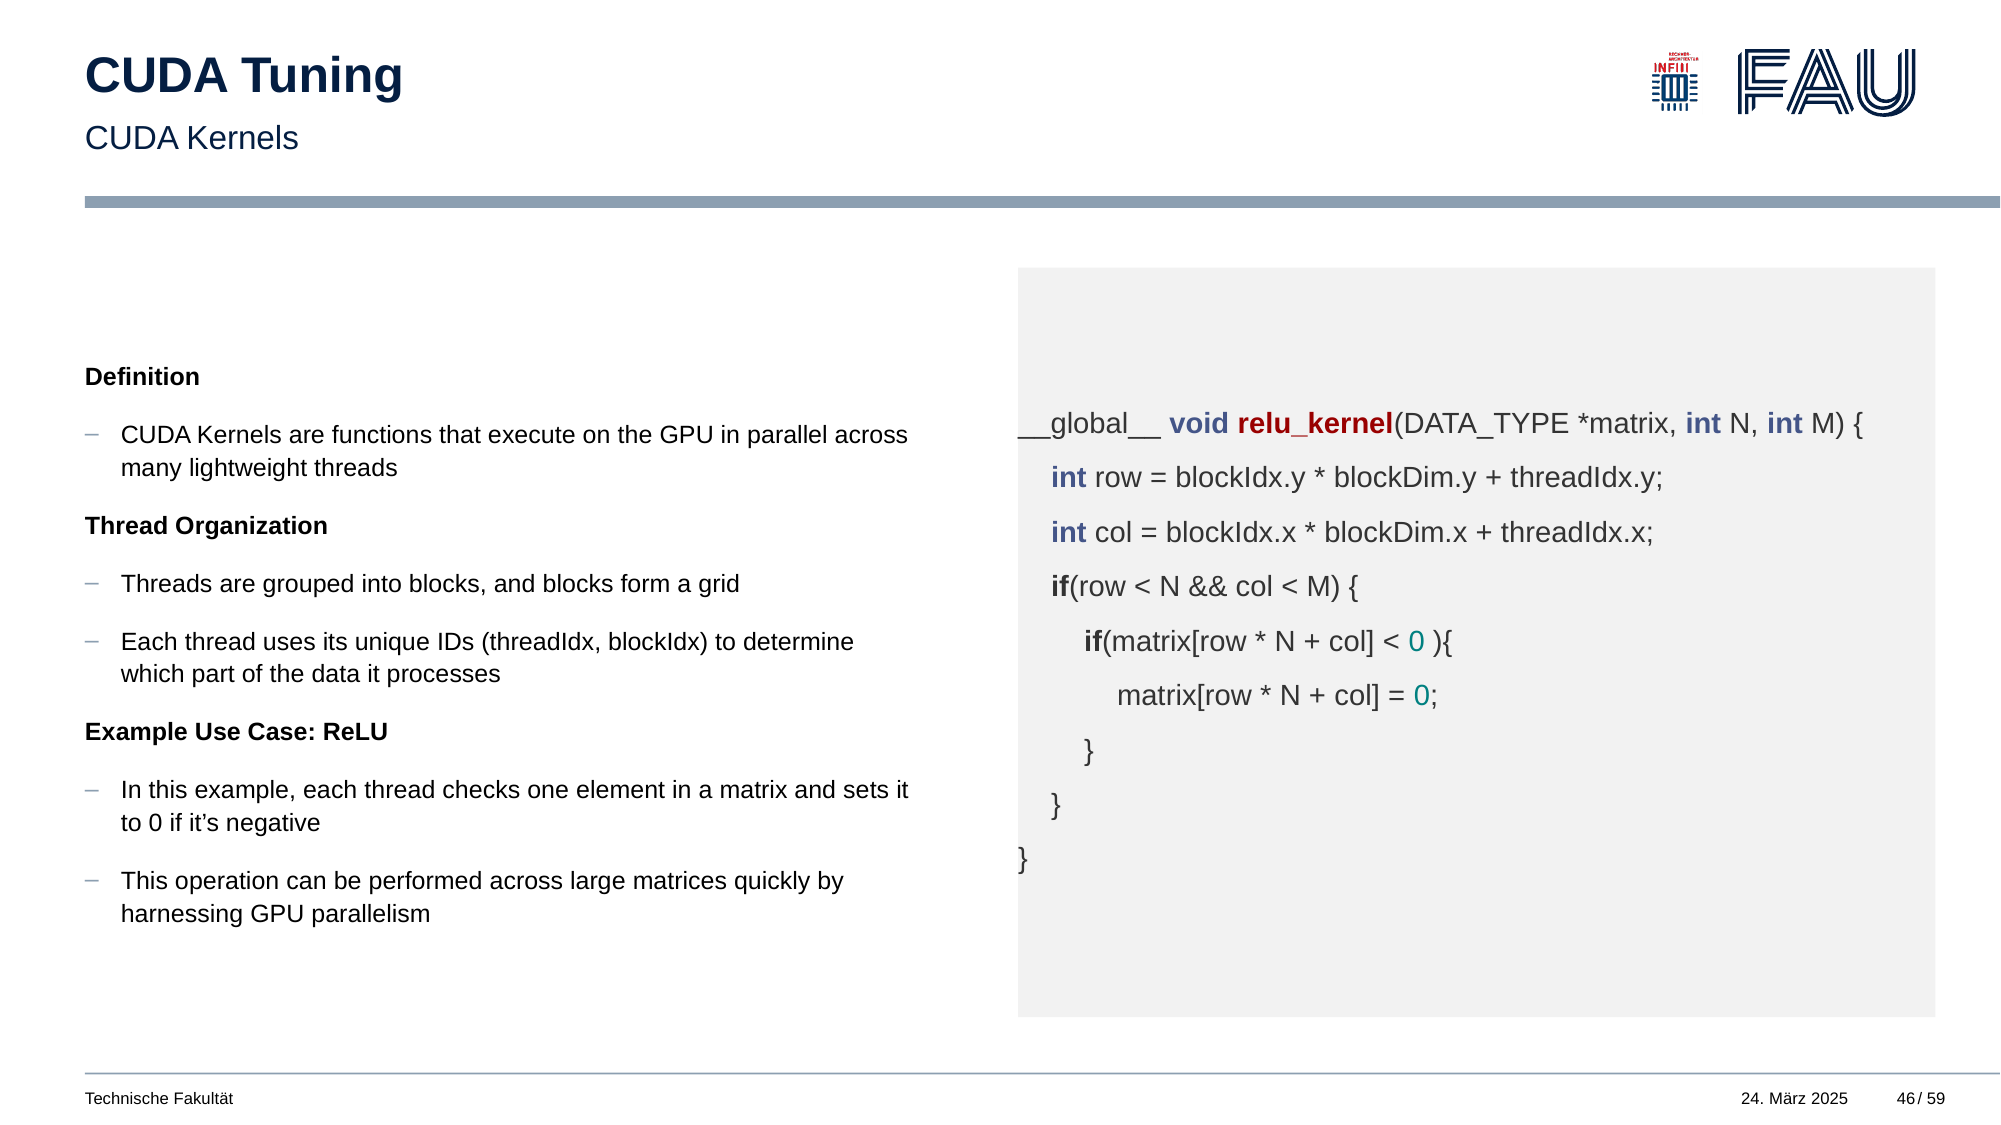

# CUDA Tuning
CUDA Kernels
Definition
CUDA Kernels are functions that execute on the GPU in parallel across many lightweight threads
Thread Organization
Threads are grouped into blocks, and blocks form a grid
Each thread uses its unique IDs (threadIdx, blockIdx) to determine which part of the data it processes
Example Use Case: ReLU
In this example, each thread checks one element in a matrix and sets it to 0 if it’s negative
This operation can be performed across large matrices quickly by harnessing GPU parallelism
__global__ void relu_kernel(DATA_TYPE *matrix, int N, int M) {
    int row = blockIdx.y * blockDim.y + threadIdx.y;
    int col = blockIdx.x * blockDim.x + threadIdx.x;
    if(row < N && col < M) {
        if(matrix[row * N + col] < 0 ){
            matrix[row * N + col] = 0;
        }
    }
}
Technische Fakultät
24. März 2025
46